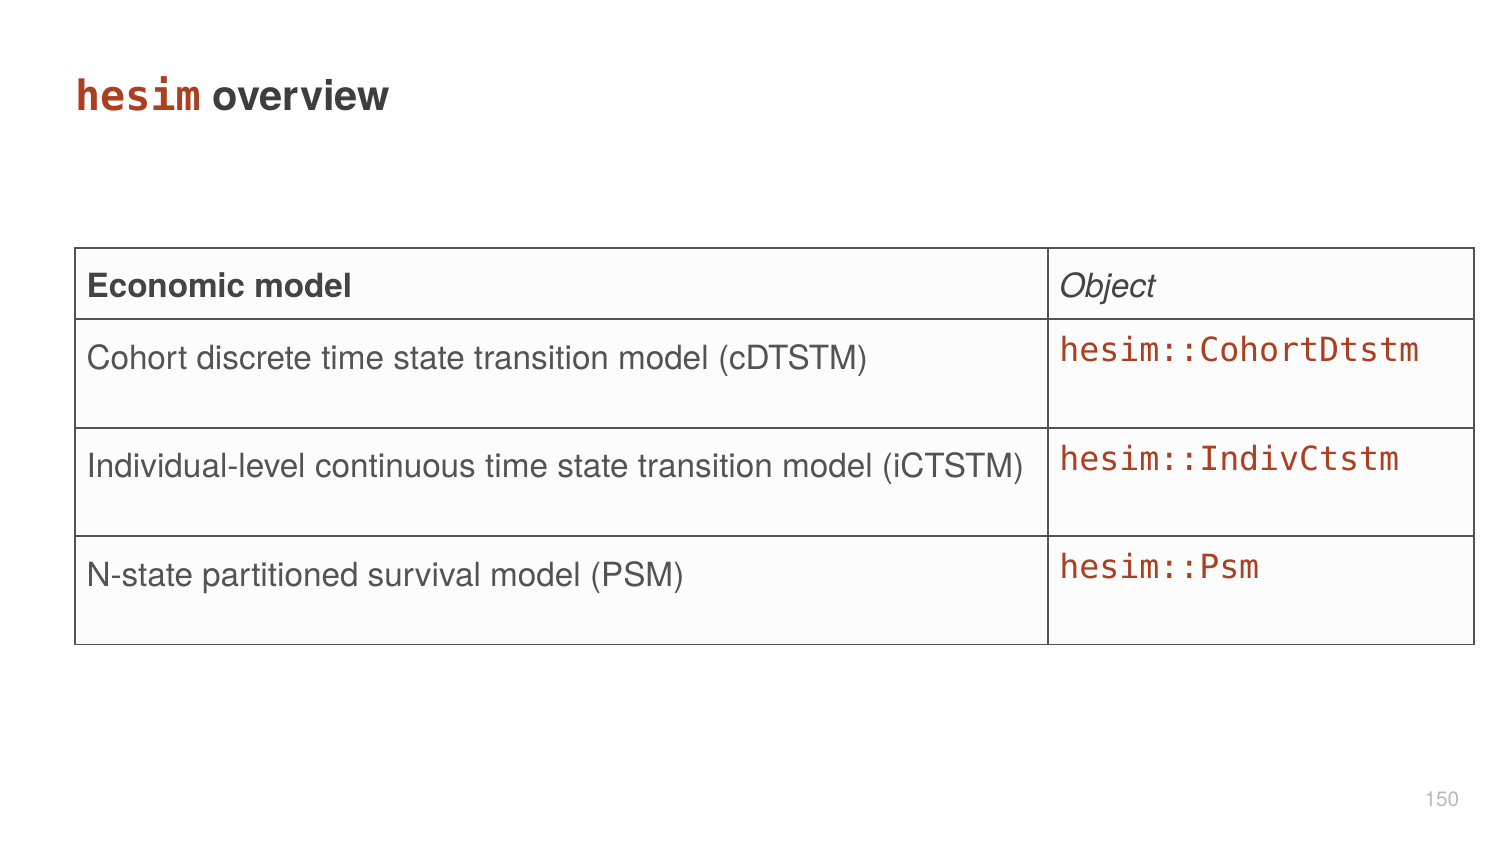

# hesim overview
| Economic model | Object |
| --- | --- |
| Cohort discrete time state transition model (cDTSTM) | hesim::CohortDtstm |
| Individual-level continuous time state transition model (iCTSTM) | hesim::IndivCtstm |
| N-state partitioned survival model (PSM) | hesim::Psm |
150